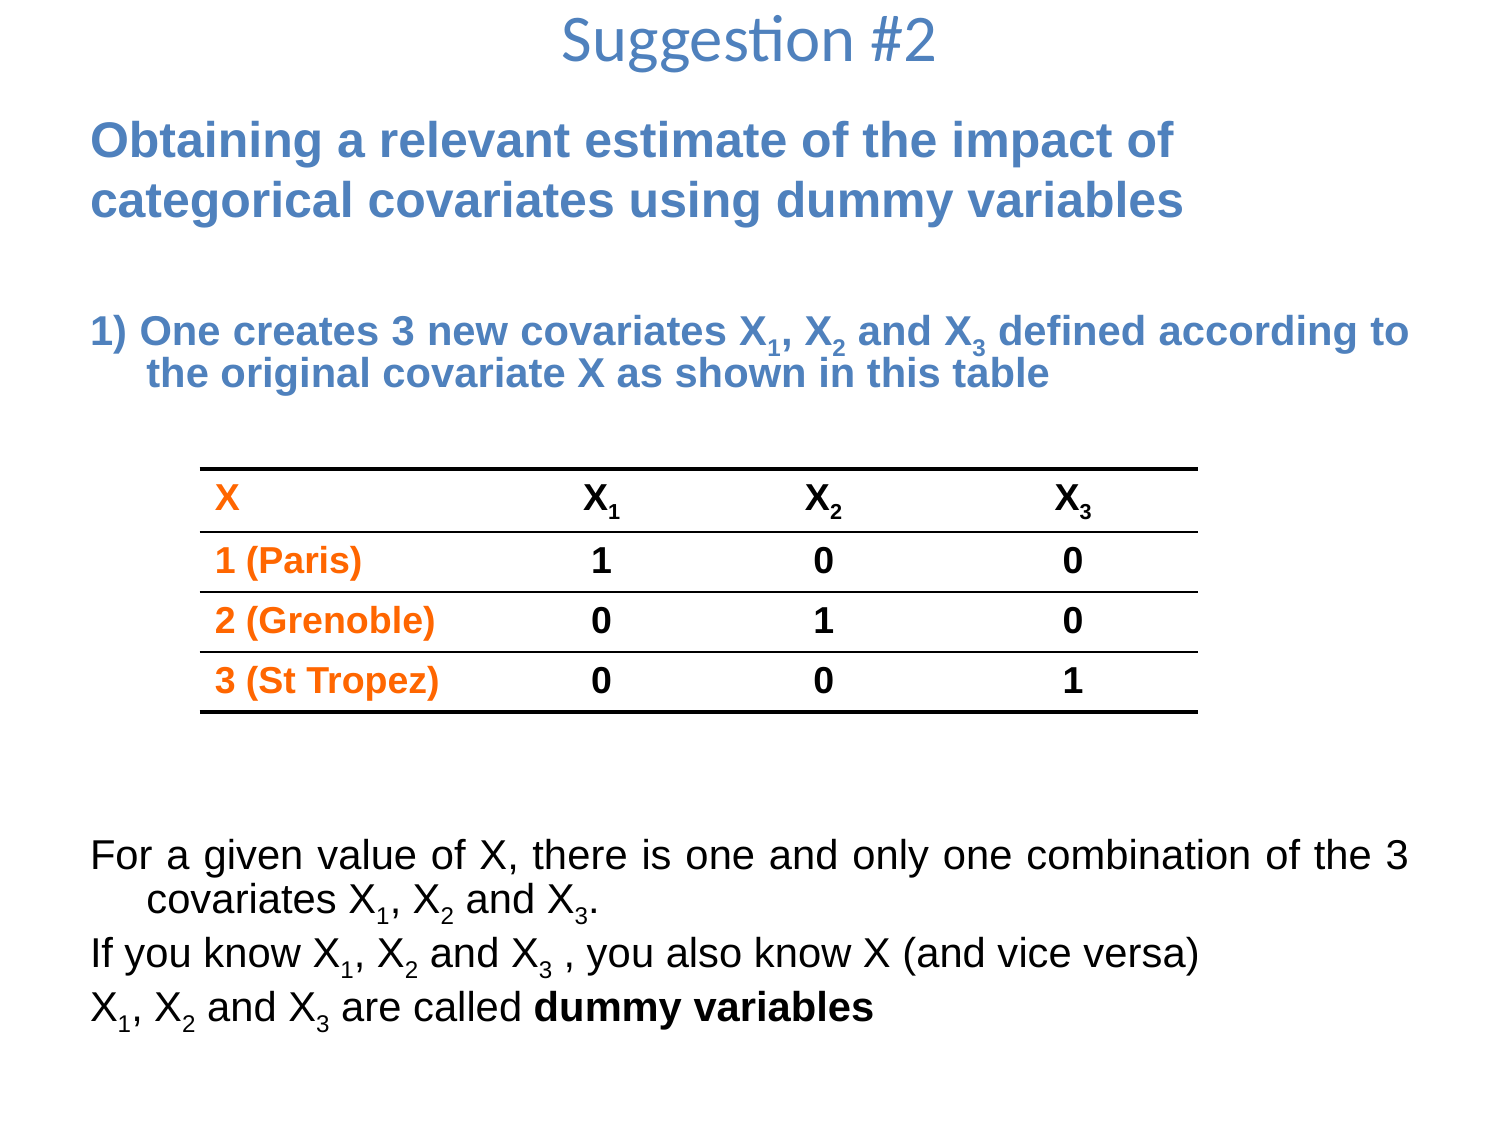

Suggestion #2
# Obtaining a relevant estimate of the impact of categorical covariates using dummy variables

1) One creates 3 new covariates X1, X2 and X3 defined according to the original covariate X as shown in this table

For a given value of X, there is one and only one combination of the 3 covariates X1, X2 and X3.
If you know X1, X2 and X3 , you also know X (and vice versa)
X1, X2 and X3 are called dummy variables

| X | X1 | X2 | X3 |
| --- | --- | --- | --- |
| 1 (Paris) | 1 | 0 | 0 |
| 2 (Grenoble) | 0 | 1 | 0 |
| 3 (St Tropez) | 0 | 0 | 1 |